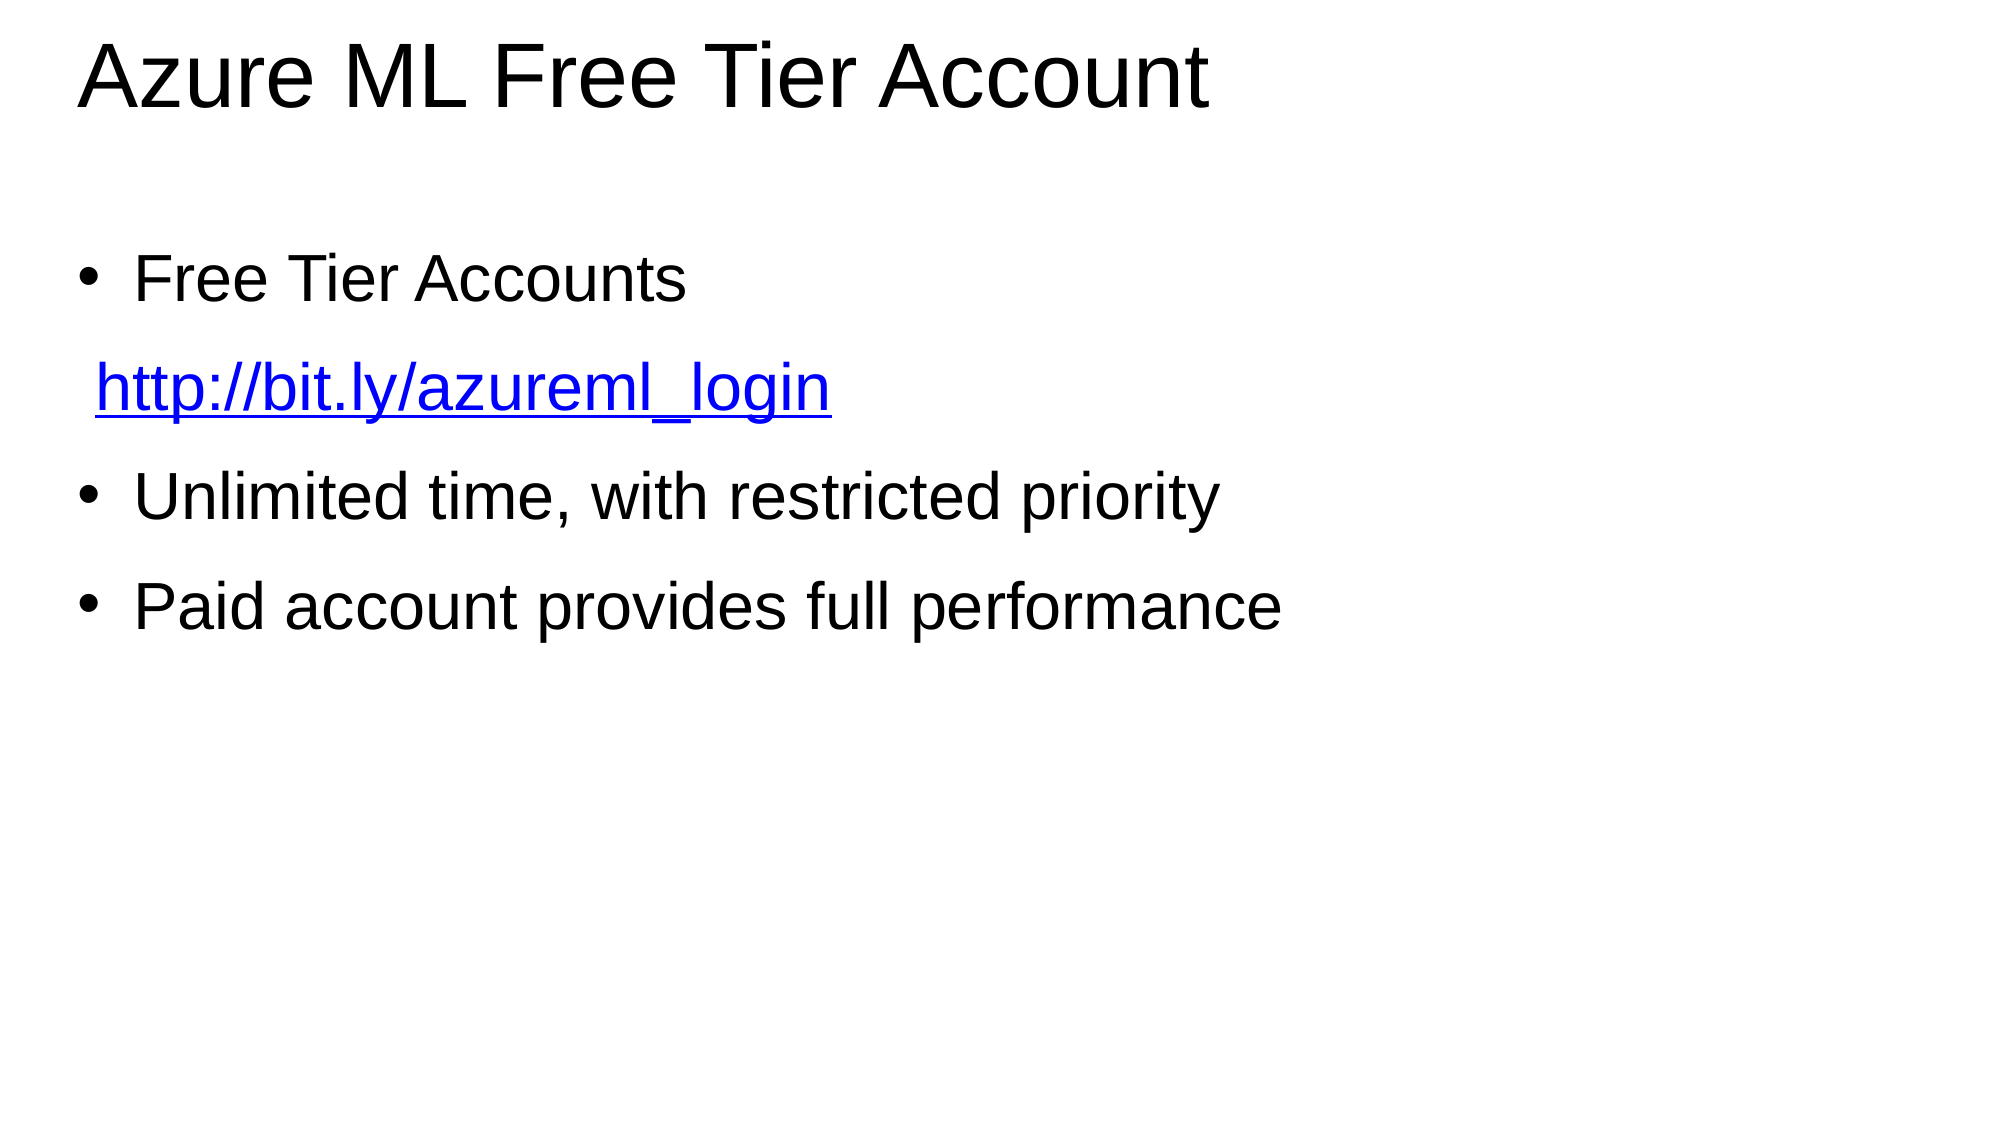

# Azure ML Free Tier Account
Free Tier Accounts
 http://bit.ly/azureml_login
Unlimited time, with restricted priority
Paid account provides full performance